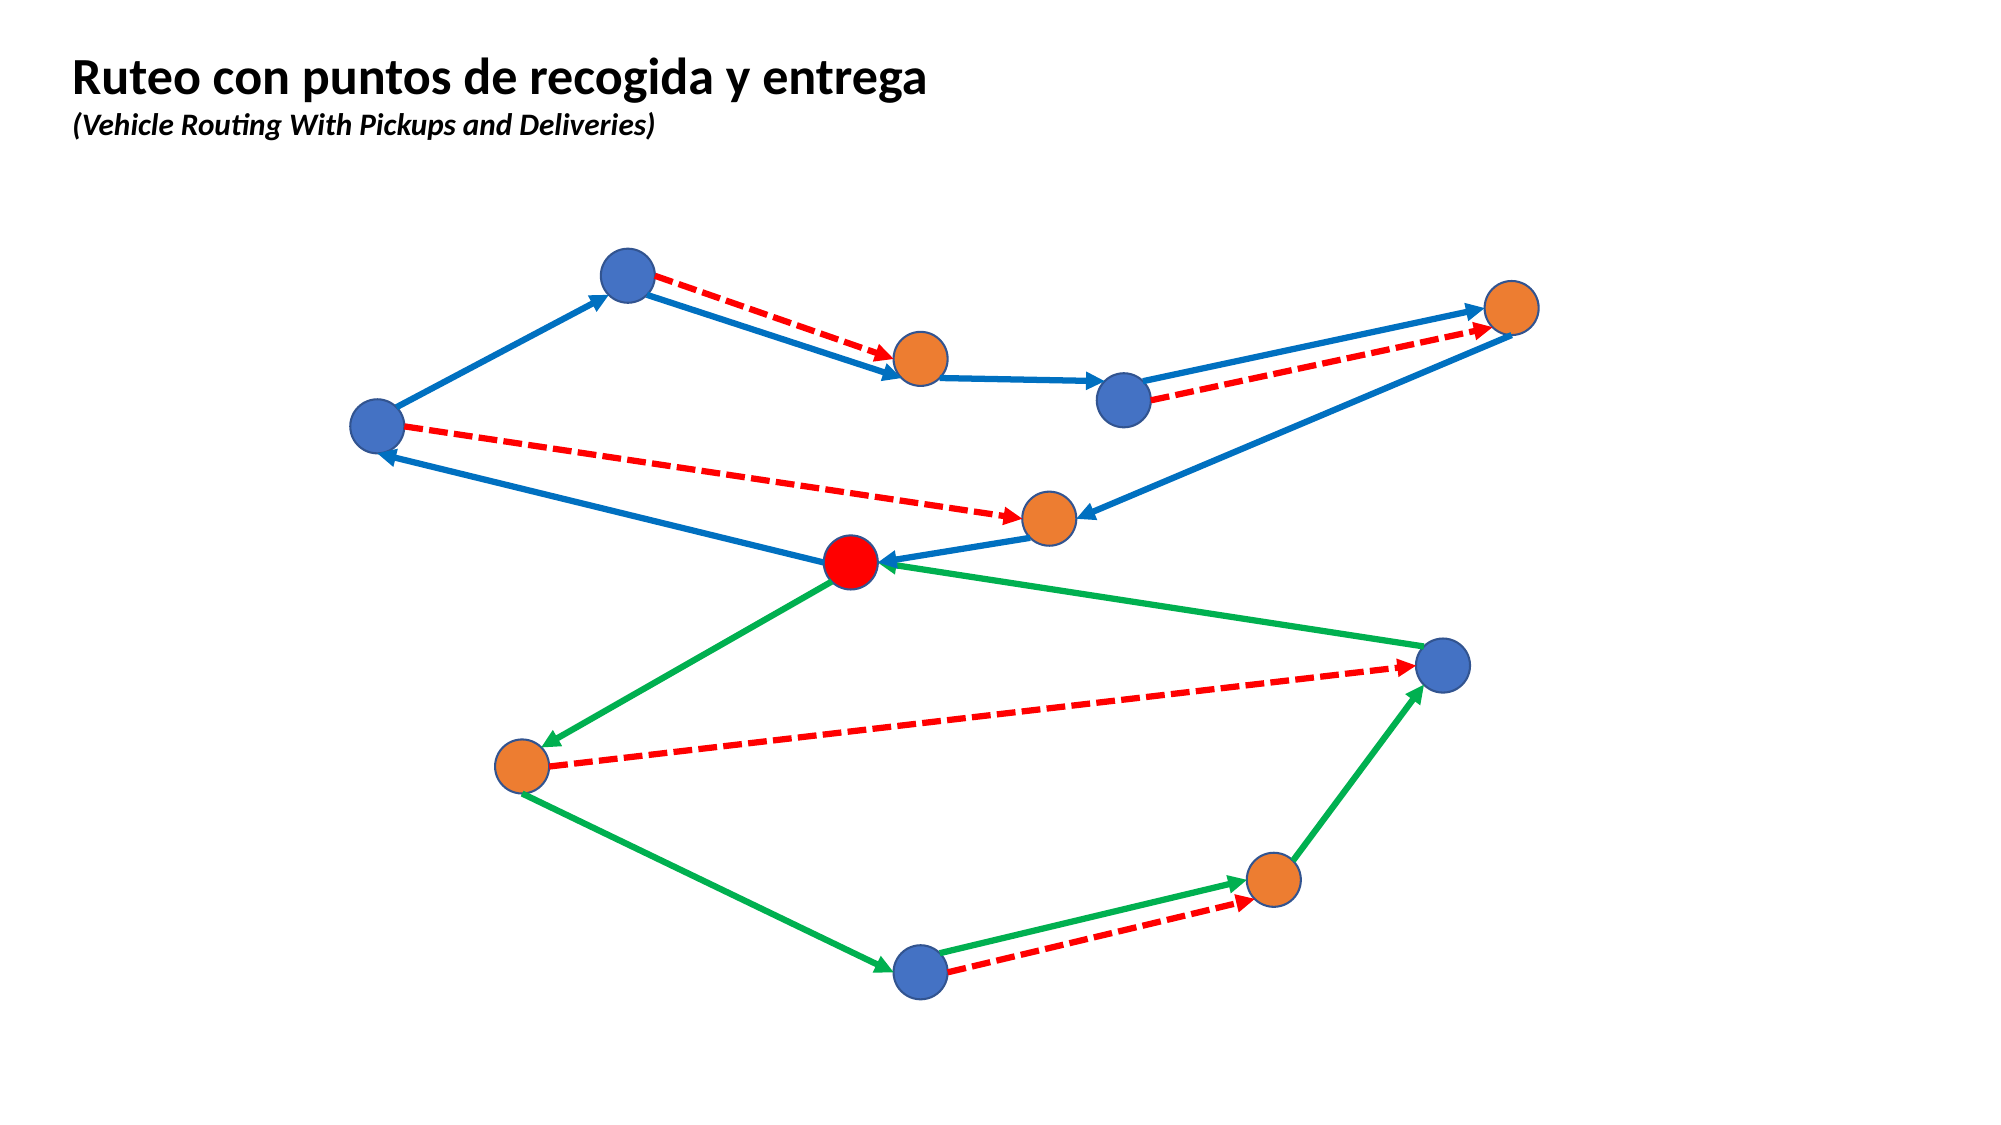

Ruteo con puntos de recogida y entrega
(Vehicle Routing With Pickups and Deliveries)